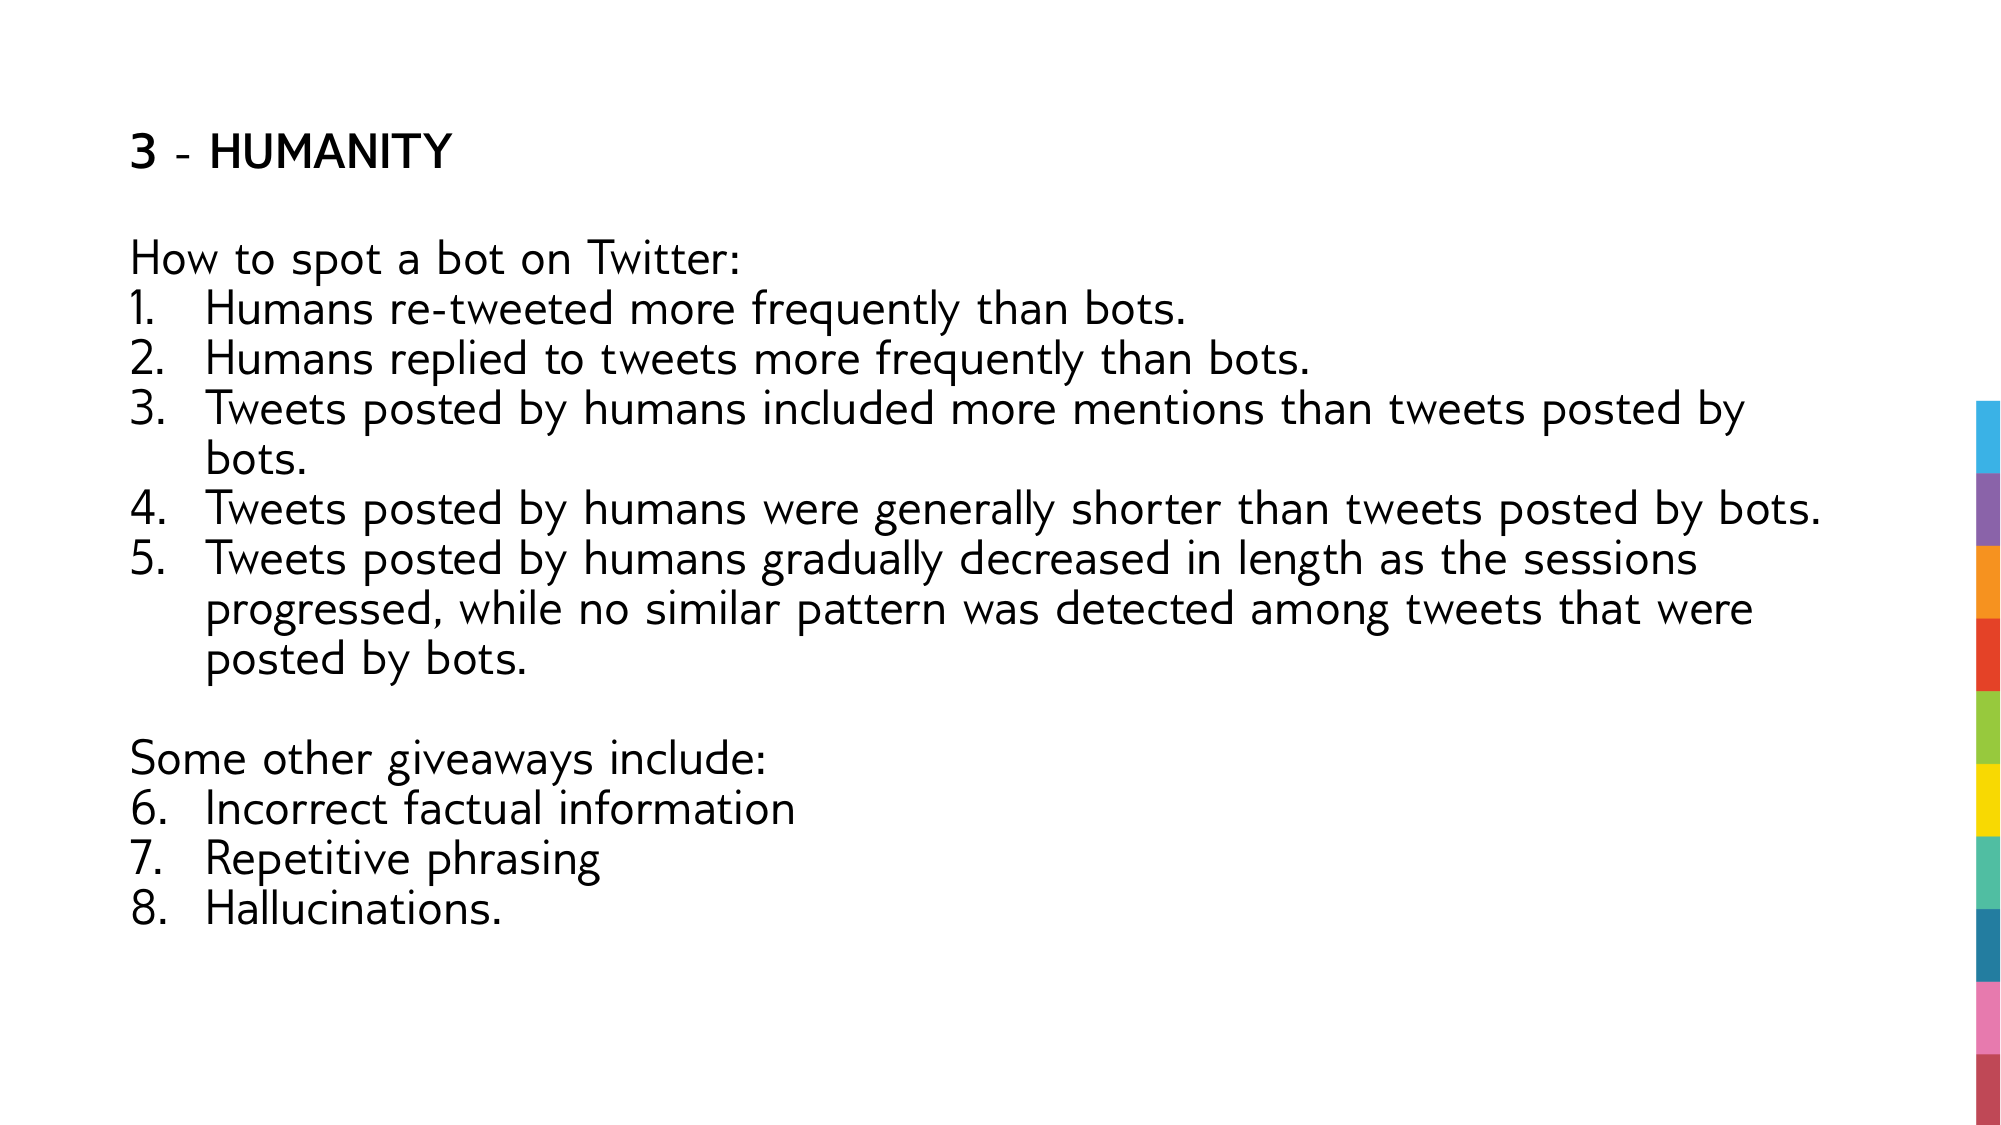

# 3 - HUMANITY
How to spot a bot on Twitter:
Humans re-tweeted more frequently than bots.
Humans replied to tweets more frequently than bots.
Tweets posted by humans included more mentions than tweets posted by bots.
Tweets posted by humans were generally shorter than tweets posted by bots.
Tweets posted by humans gradually decreased in length as the sessions progressed, while no similar pattern was detected among tweets that were posted by bots.

Some other giveaways include:
Incorrect factual information
Repetitive phrasing
Hallucinations.